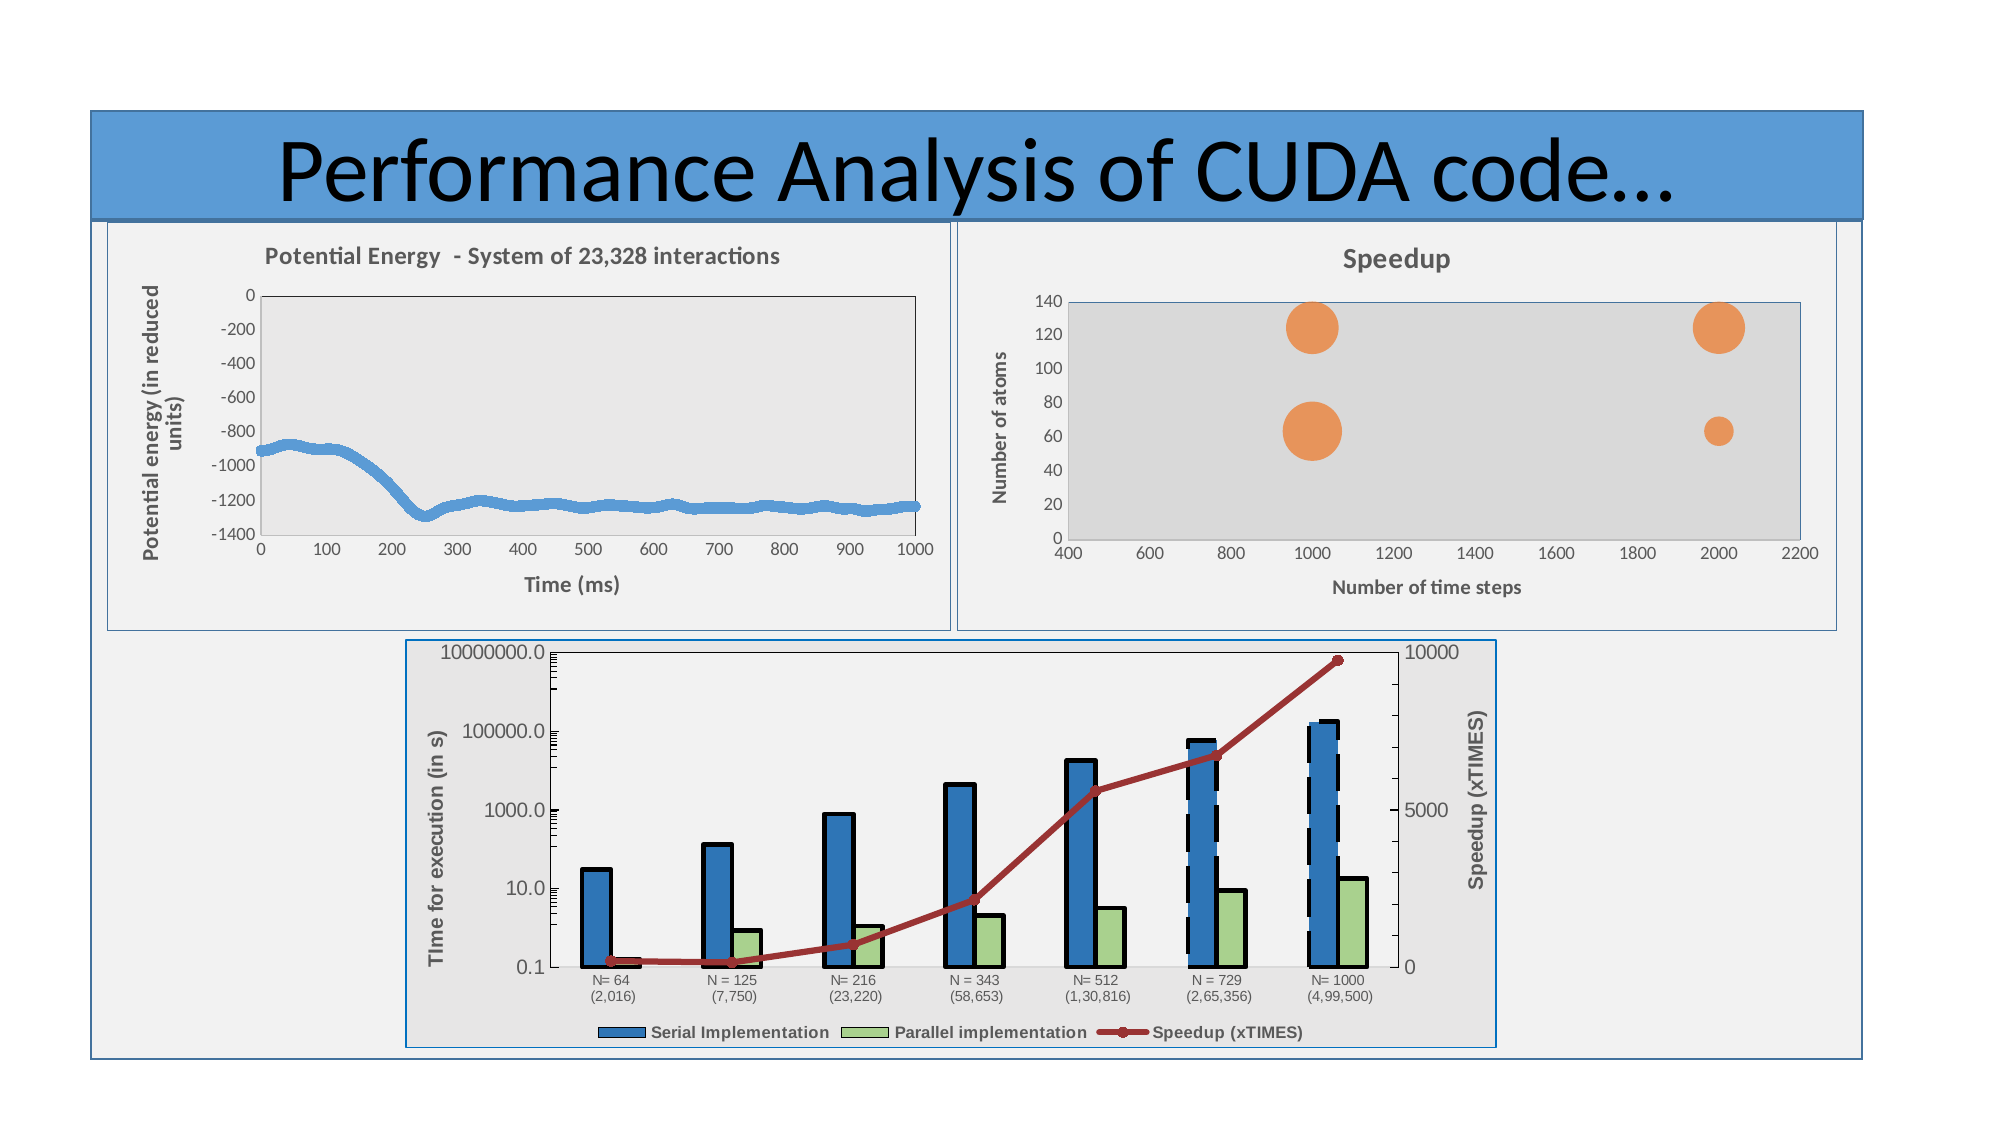

Performance Analysis of CUDA code…

### Chart:

| Category | Speedup |
|---|---|

### Chart: Potential Energy  - System of 23,328 interactions

| Category |  |
|---|---|

### Chart

| Category | Serial Implementation | Parallel implementation | Speedup (xTIMES) |
|---|---|---|---|
| N= 64
 (2,016) | 30453.0 | 158.29 | 192.38739023311643 |
| N = 125
 (7,750) | 131736.9999885 | 871.662 | 151.13312268803733 |
| N= 216
 (23,220) | 790536.0 | 1106.0 | 714.7703435804701 |
| N = 343
 (58,653) | 4482967.0 | 2094.889 | 2139.9544319531965 |
| N= 512
 (1,30,816) | 18009345.0 | 3213.949 | 5603.494330494977 |
| N = 729
 (2,65,356) | 59283656.307344526 | 8799.5 | 6737.161919125465 |
| N= 1000
 (4,99,500) | 178139244.90793902 | 18247.44 | 9762.423929490331 |